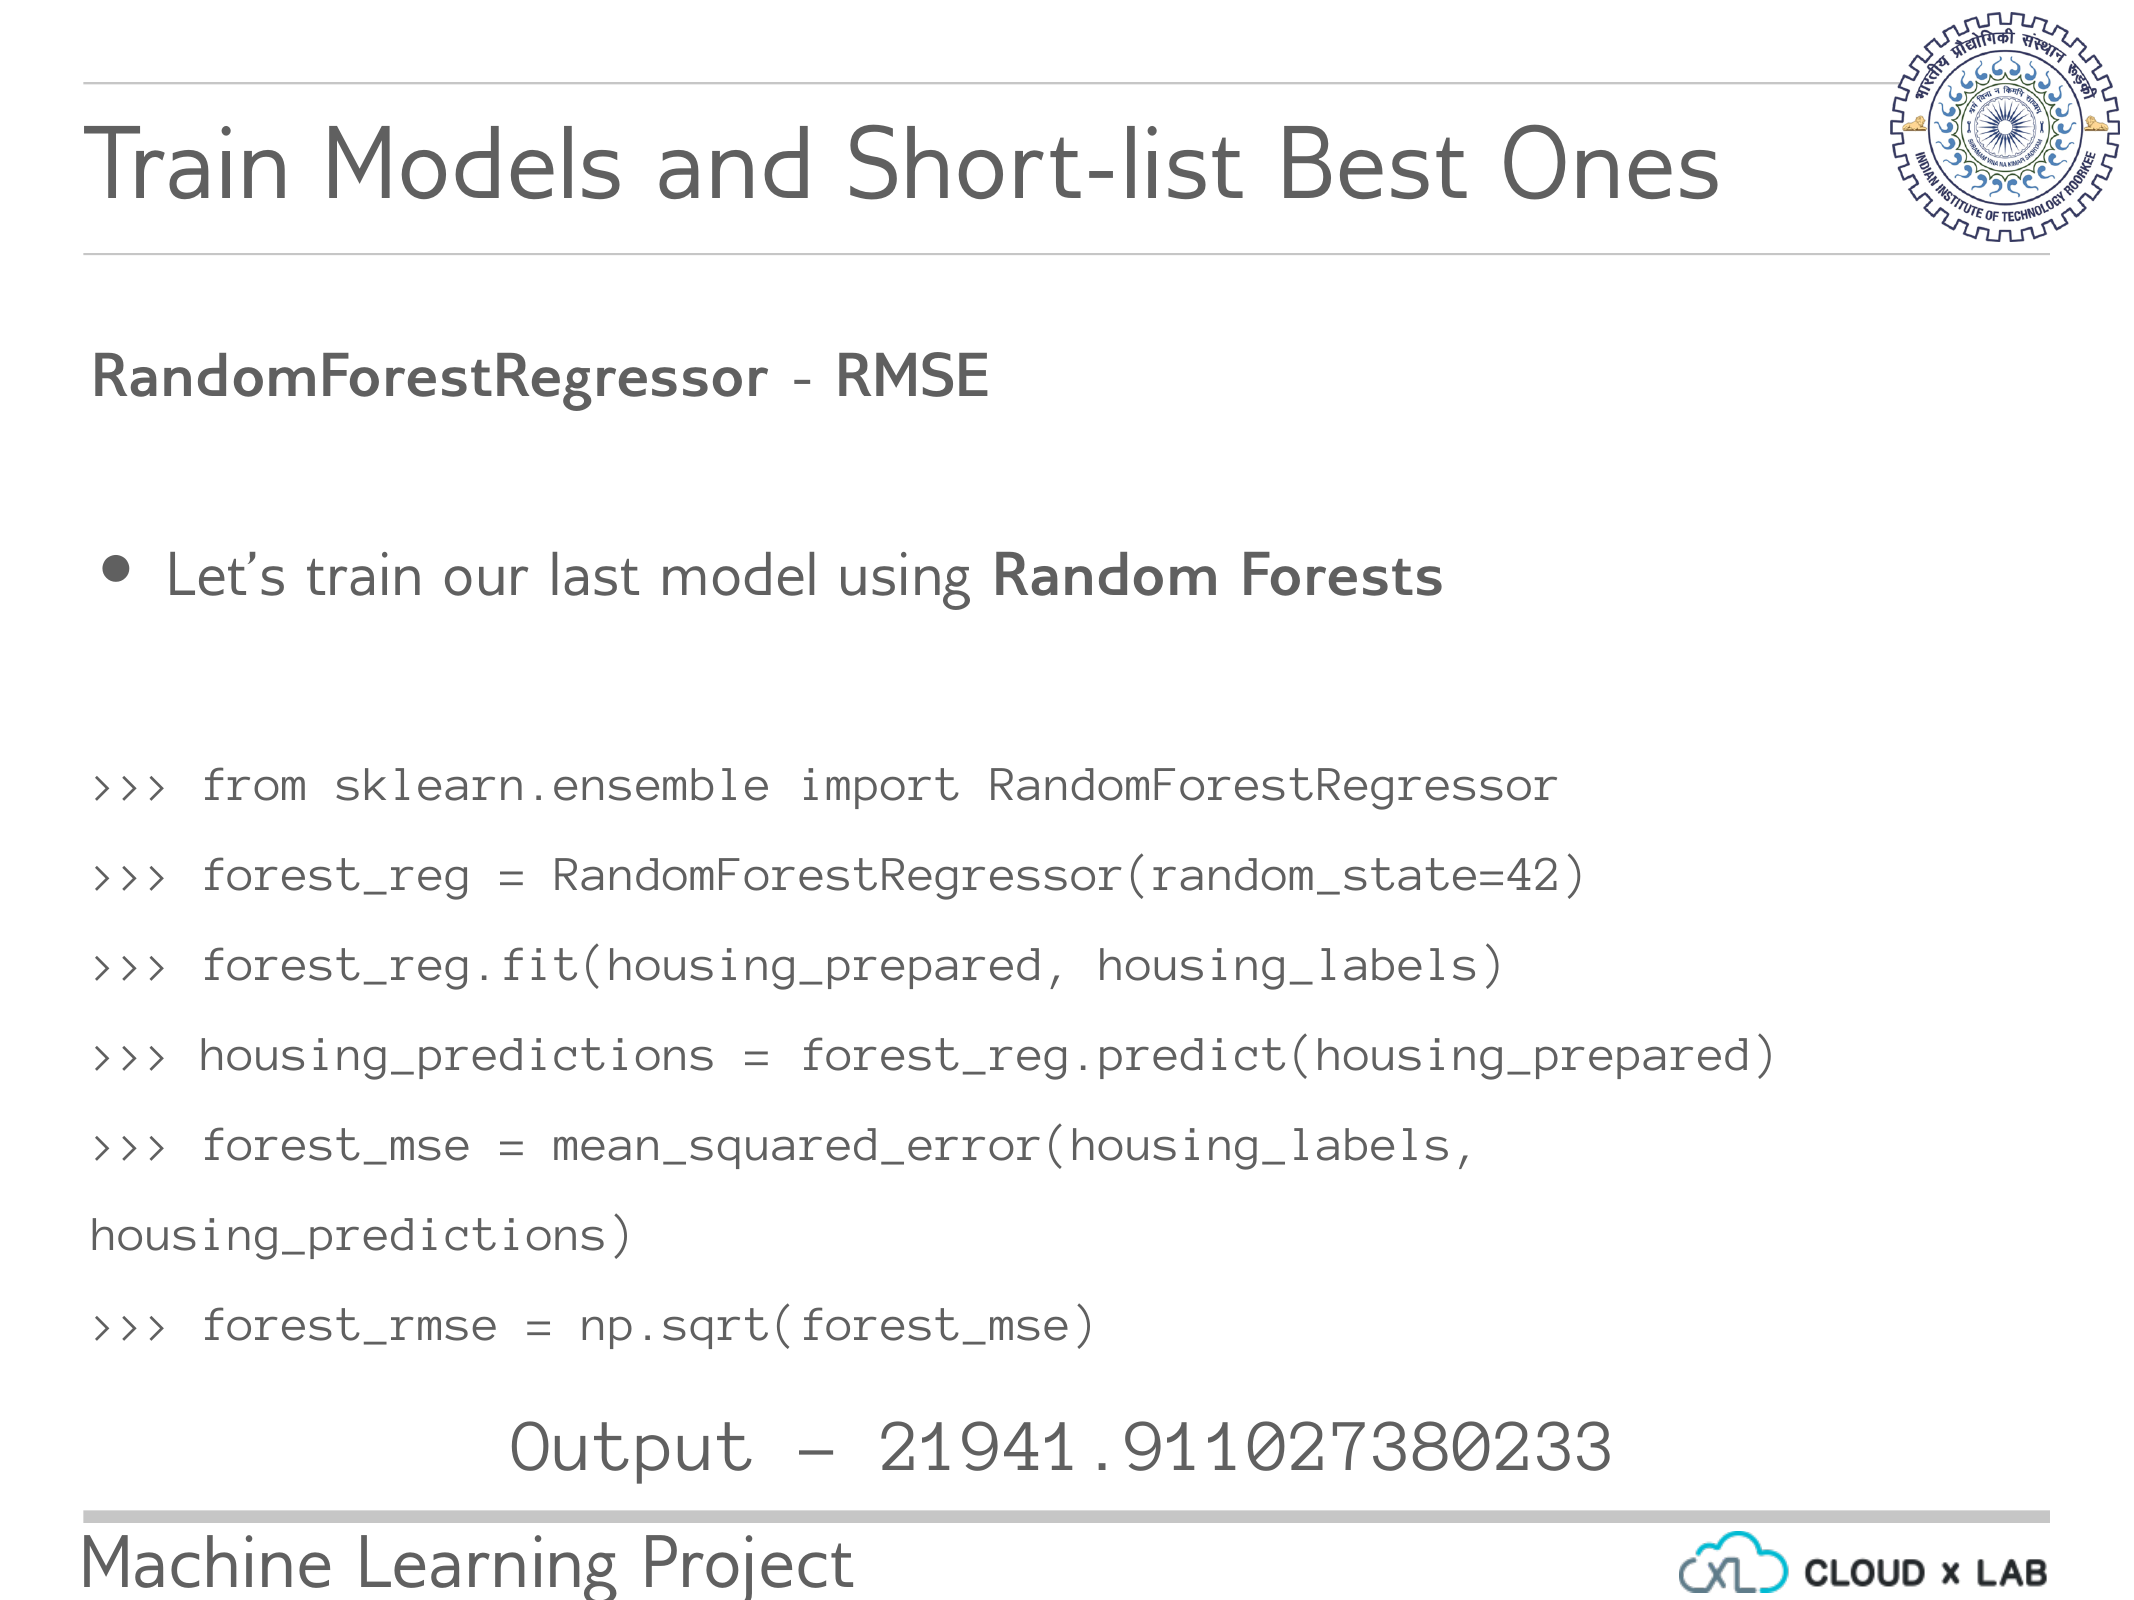

Train Models and Short-list Best Ones
RandomForestRegressor - RMSE

Let’s train our last model using Random Forests

>>> from sklearn.ensemble import RandomForestRegressor
>>> forest_reg = RandomForestRegressor(random_state=42)
>>> forest_reg.fit(housing_prepared, housing_labels)
>>> housing_predictions = forest_reg.predict(housing_prepared)
>>> forest_mse = mean_squared_error(housing_labels, housing_predictions)
>>> forest_rmse = np.sqrt(forest_mse)
Output - 21941.911027380233